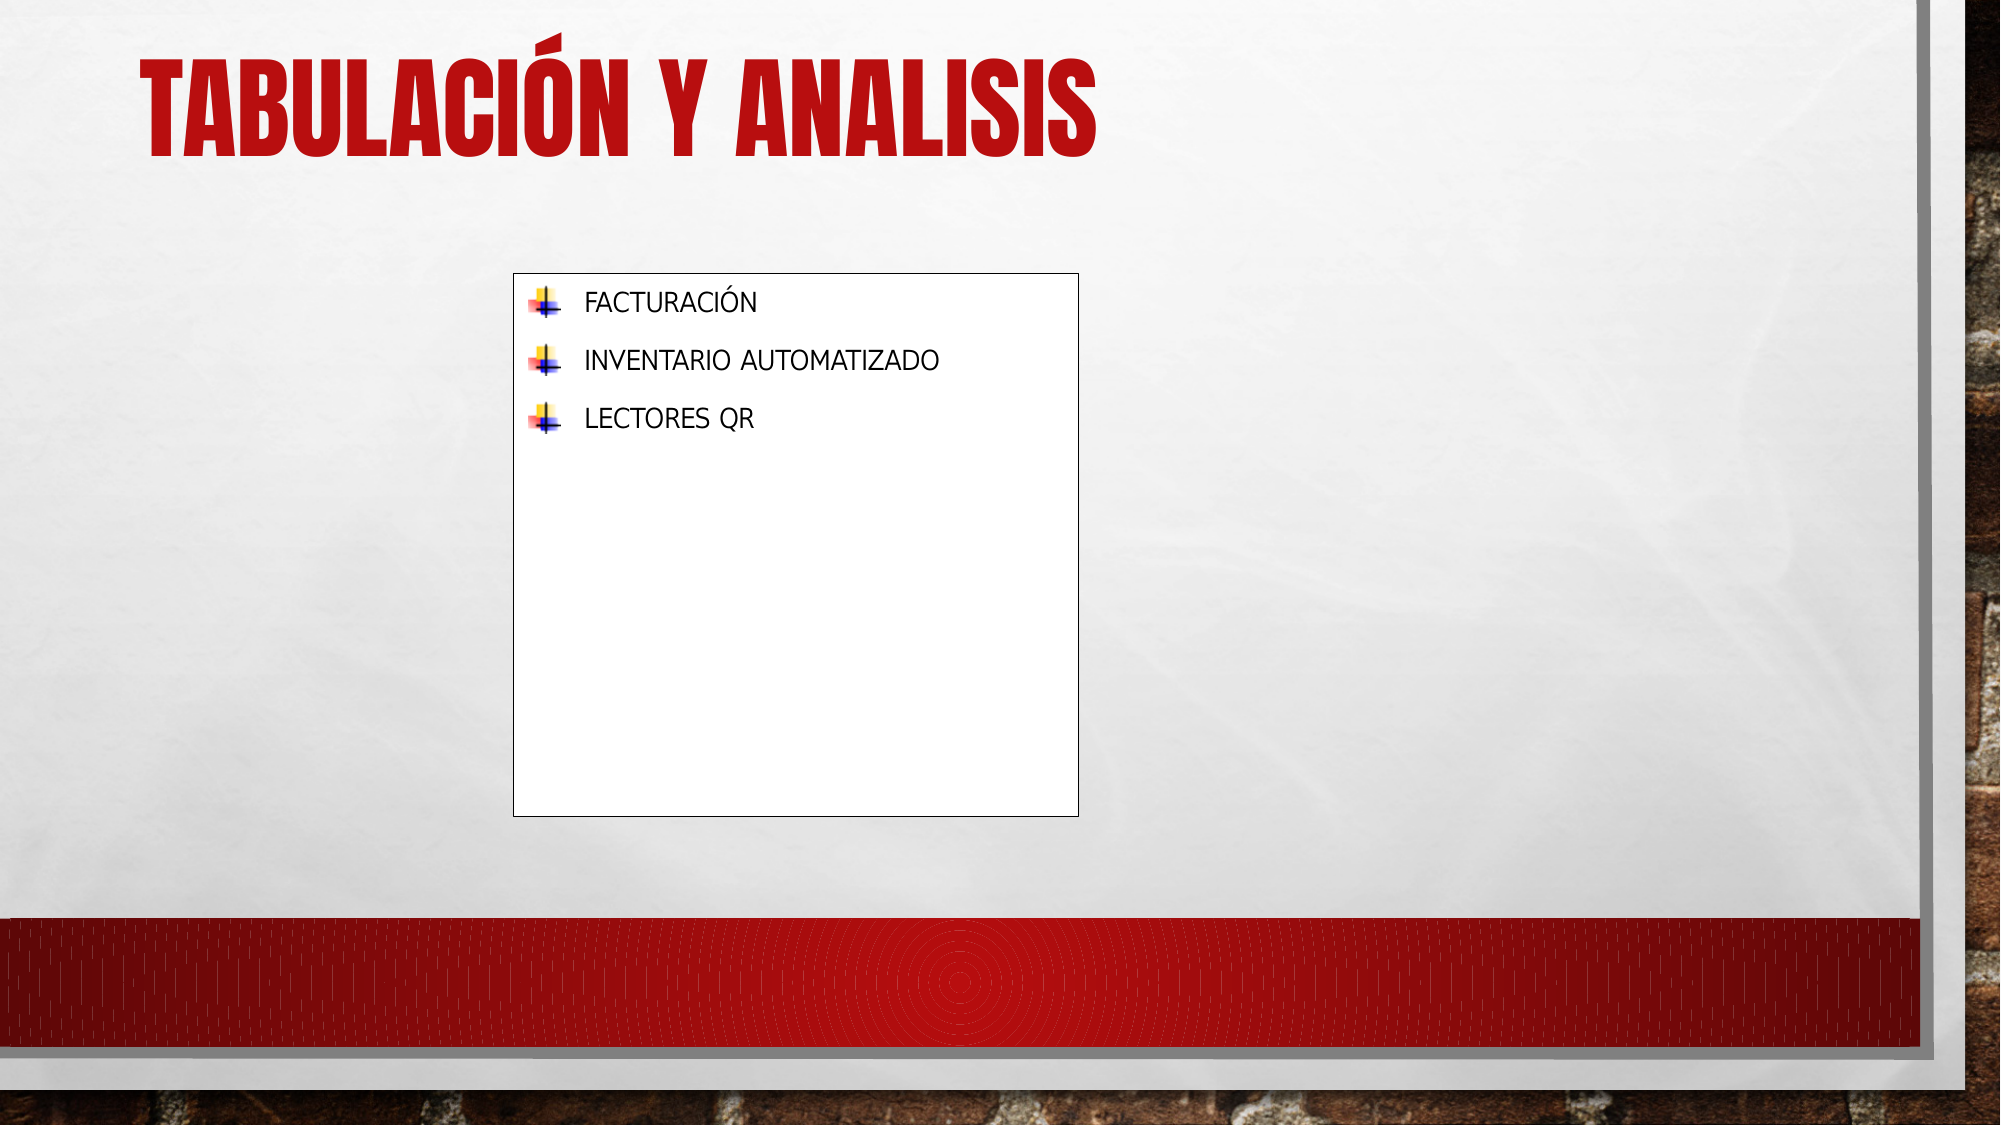

# Tabulación y analisis
Facturación
Inventario Automatizado
Lectores Qr